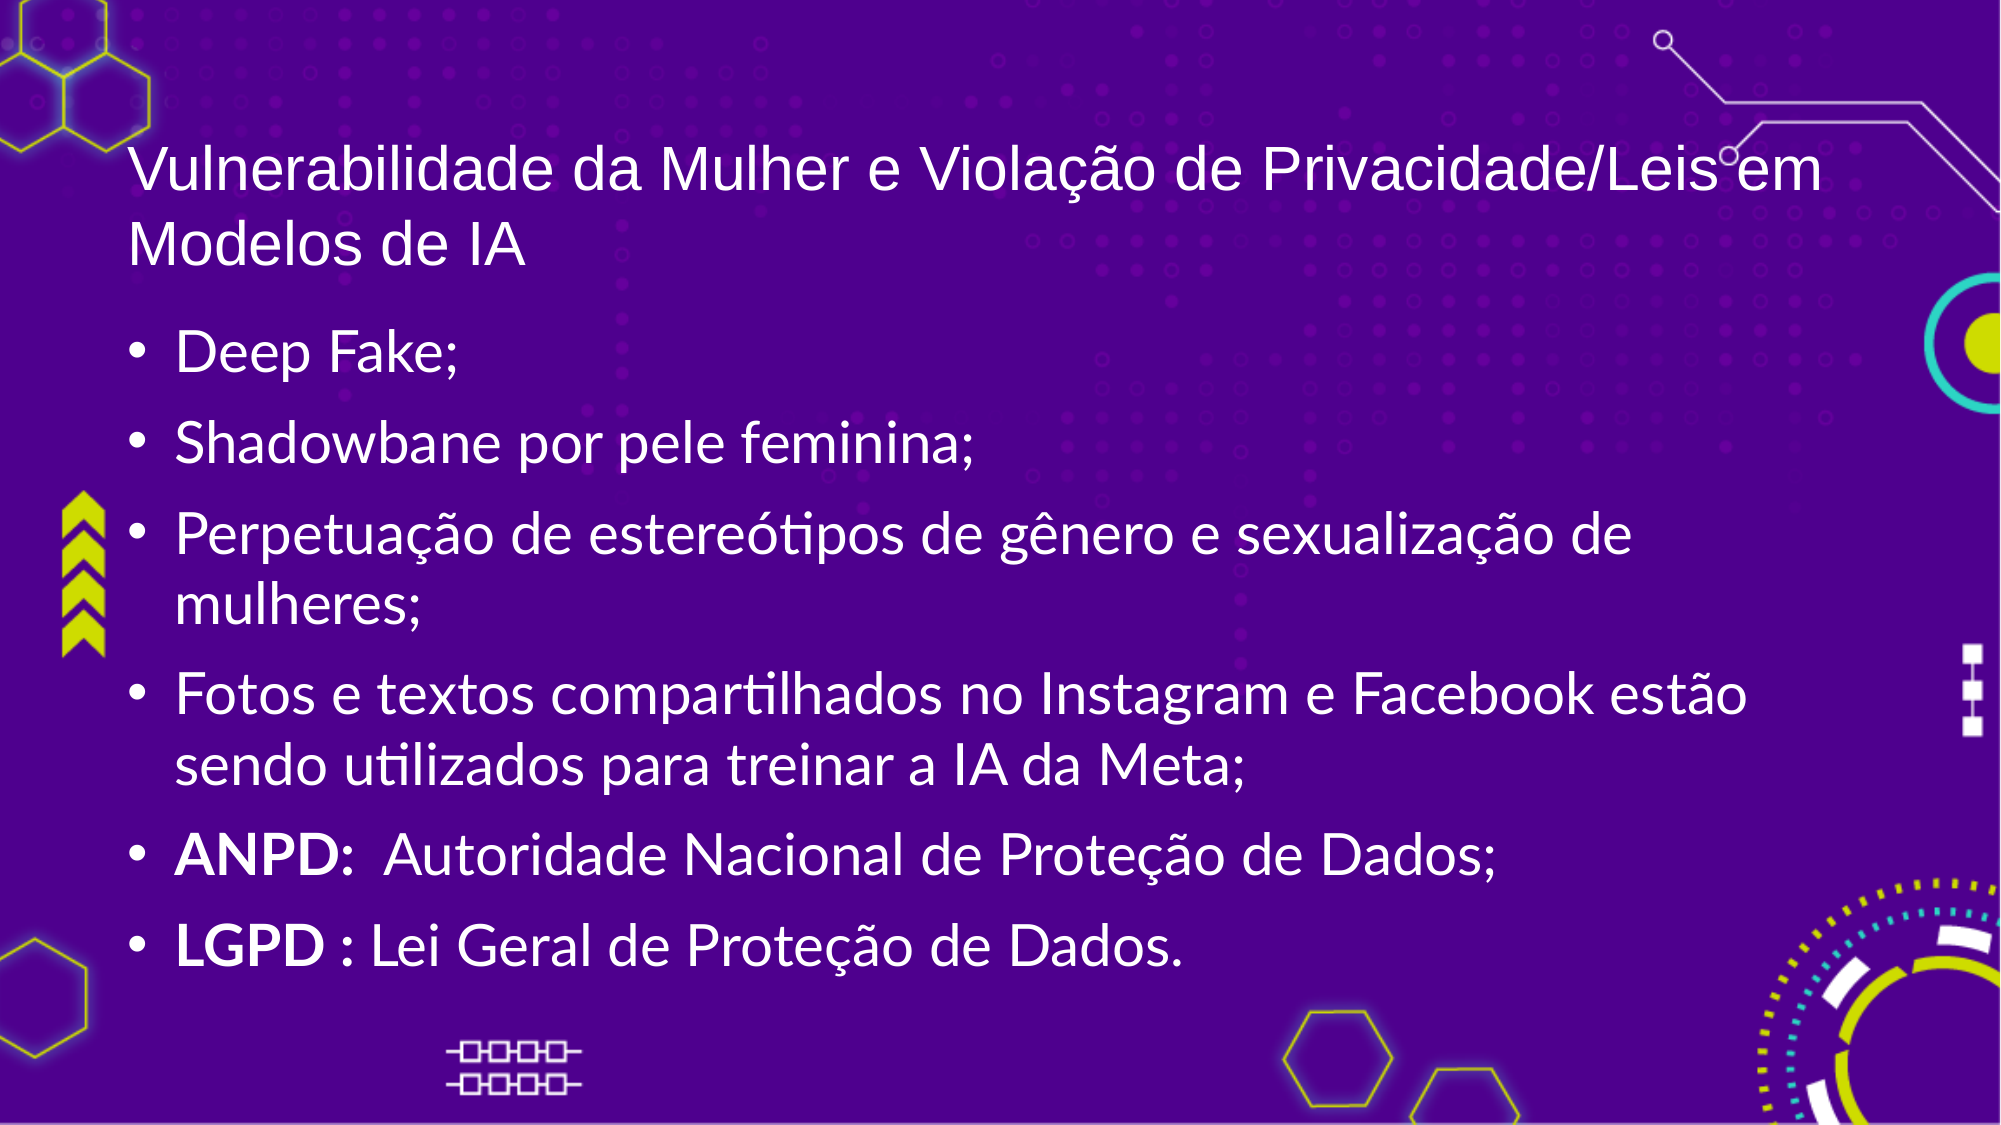

# Vulnerabilidade da Mulher e Violação de Privacidade/Leis em Modelos de IA
Deep Fake;
Shadowbane por pele feminina;
Perpetuação de estereótipos de gênero e sexualização de mulheres;
Fotos e textos compartilhados no Instagram e Facebook estão sendo utilizados para treinar a IA da Meta;
ANPD:  Autoridade Nacional de Proteção de Dados;
LGPD : Lei Geral de Proteção de Dados.